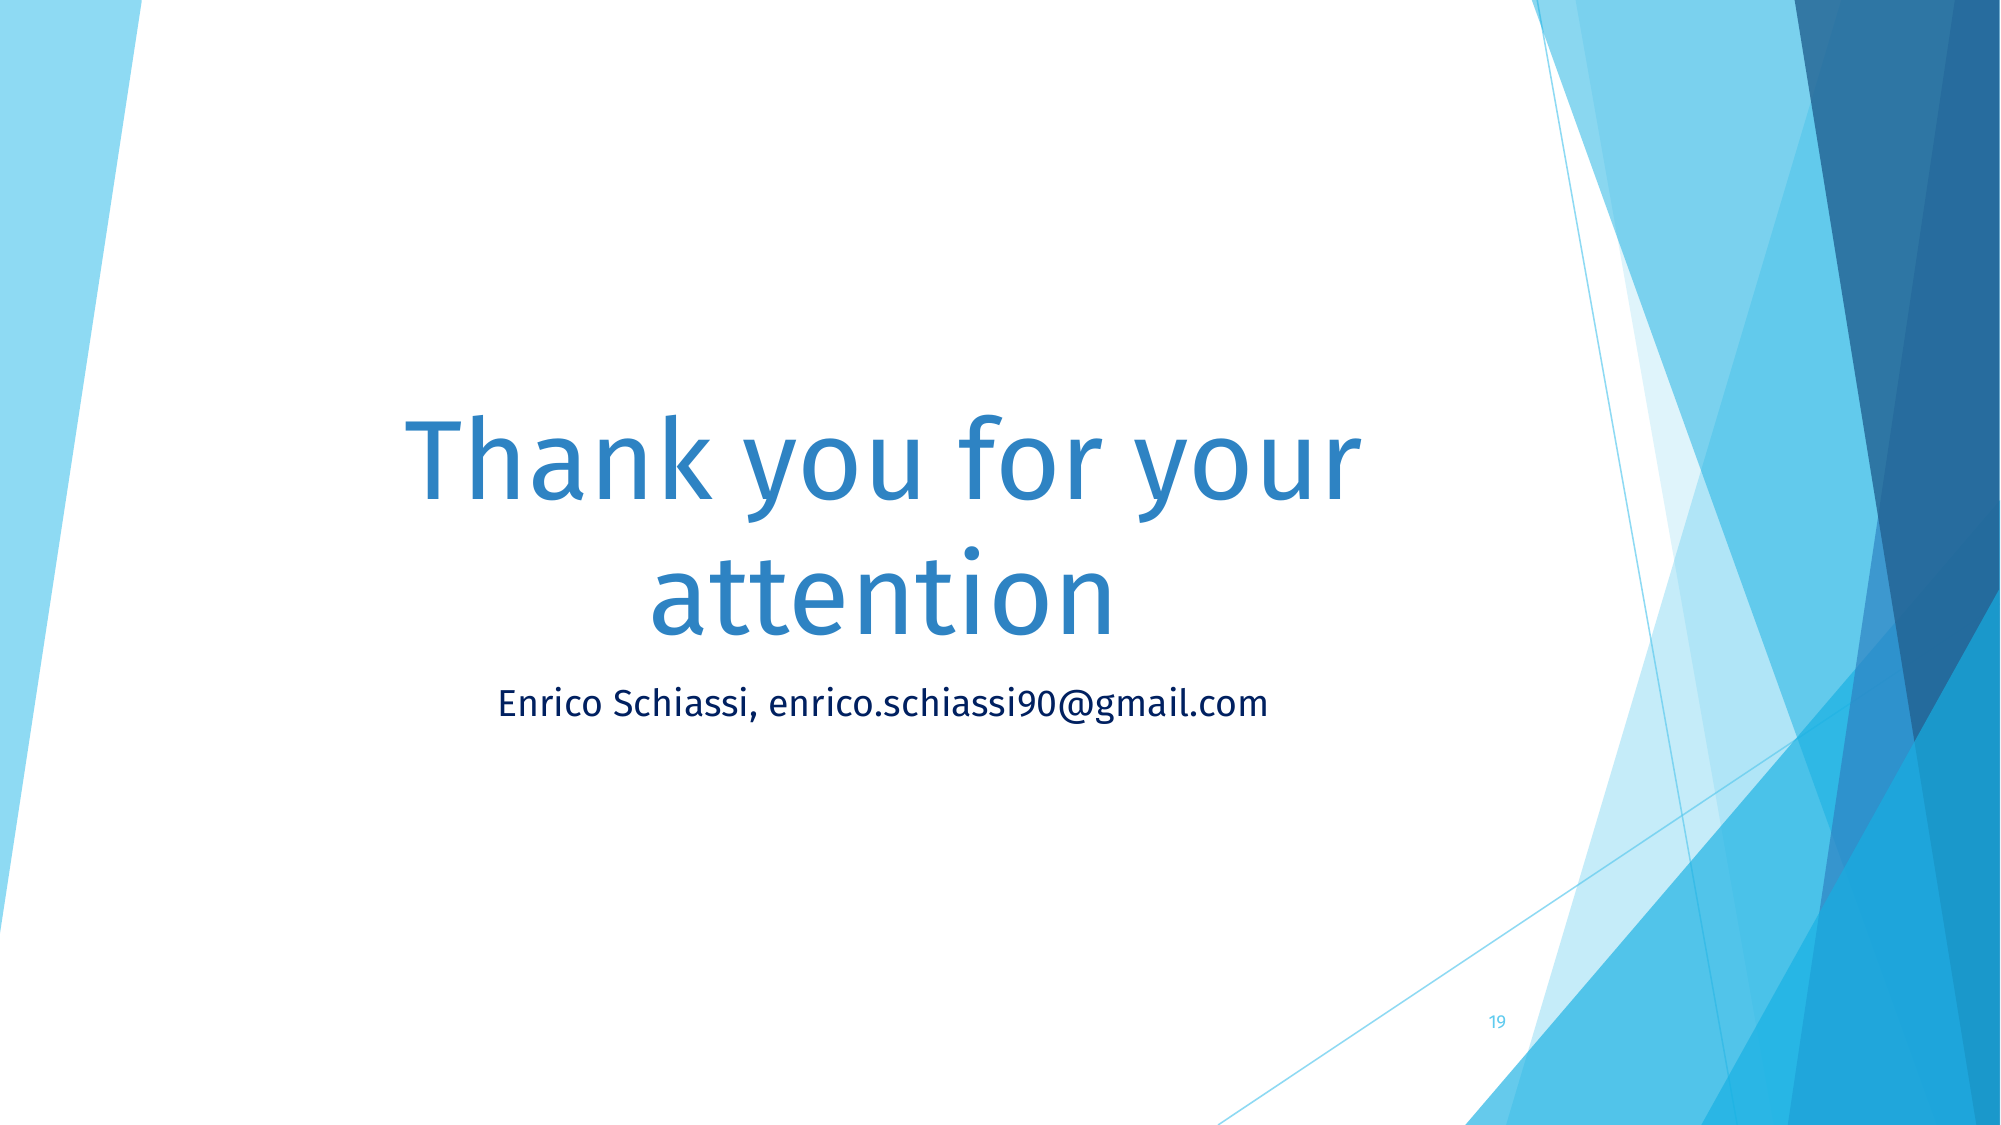

# Thank you for your attention
Enrico Schiassi, enrico.schiassi90@gmail.com
19